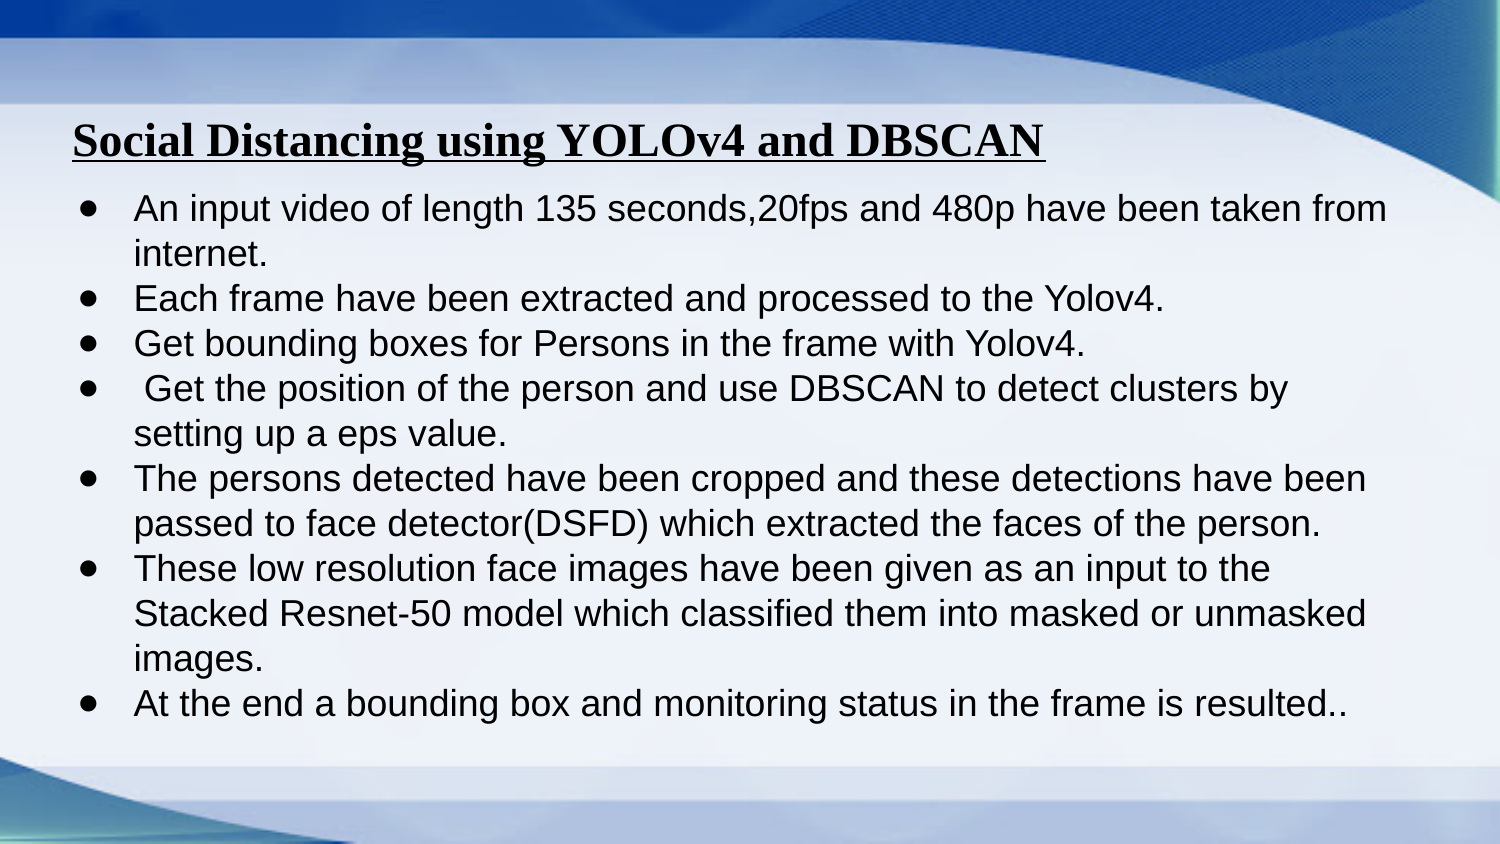

Social Distancing using YOLOv4 and DBSCAN
An input video of length 135 seconds,20fps and 480p have been taken from internet.
Each frame have been extracted and processed to the Yolov4.
Get bounding boxes for Persons in the frame with Yolov4.
 Get the position of the person and use DBSCAN to detect clusters by setting up a eps value.
The persons detected have been cropped and these detections have been passed to face detector(DSFD) which extracted the faces of the person.
These low resolution face images have been given as an input to the Stacked Resnet-50 model which classified them into masked or unmasked images.
At the end a bounding box and monitoring status in the frame is resulted..